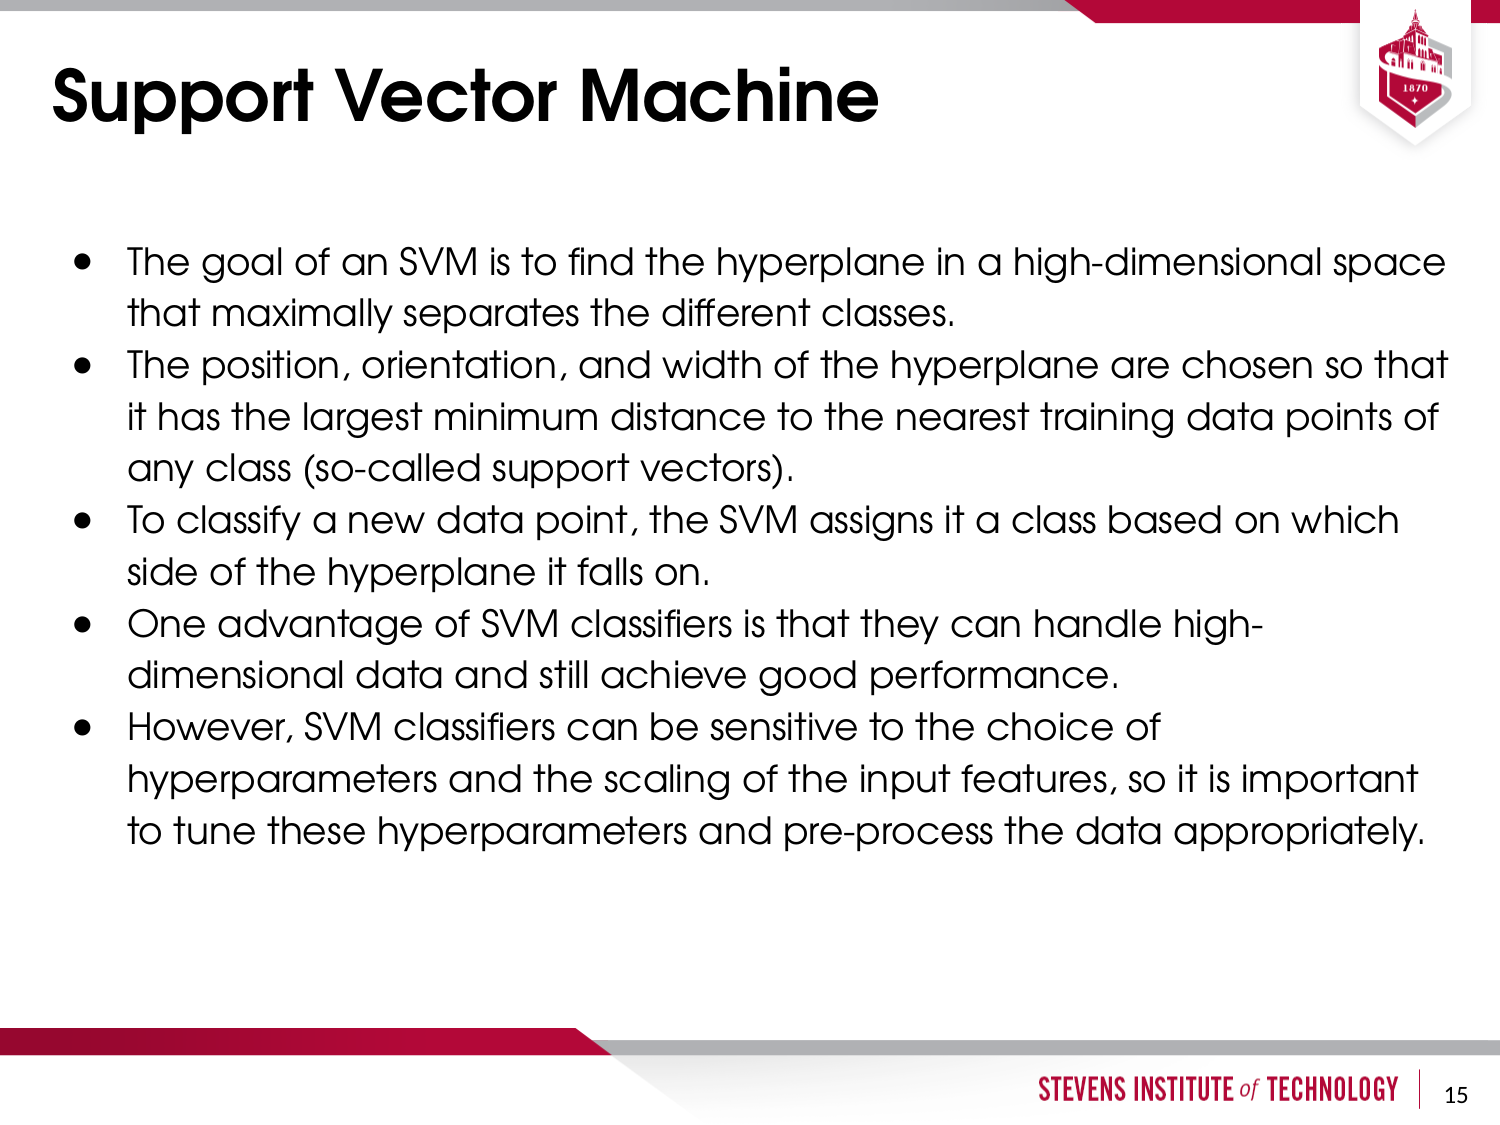

# Support Vector Machine

The goal of an SVM is to find the hyperplane in a high-dimensional space that maximally separates the different classes.
The position, orientation, and width of the hyperplane are chosen so that it has the largest minimum distance to the nearest training data points of any class (so-called support vectors).
To classify a new data point, the SVM assigns it a class based on which side of the hyperplane it falls on.
One advantage of SVM classifiers is that they can handle high-dimensional data and still achieve good performance.
However, SVM classifiers can be sensitive to the choice of hyperparameters and the scaling of the input features, so it is important to tune these hyperparameters and pre-process the data appropriately.

15